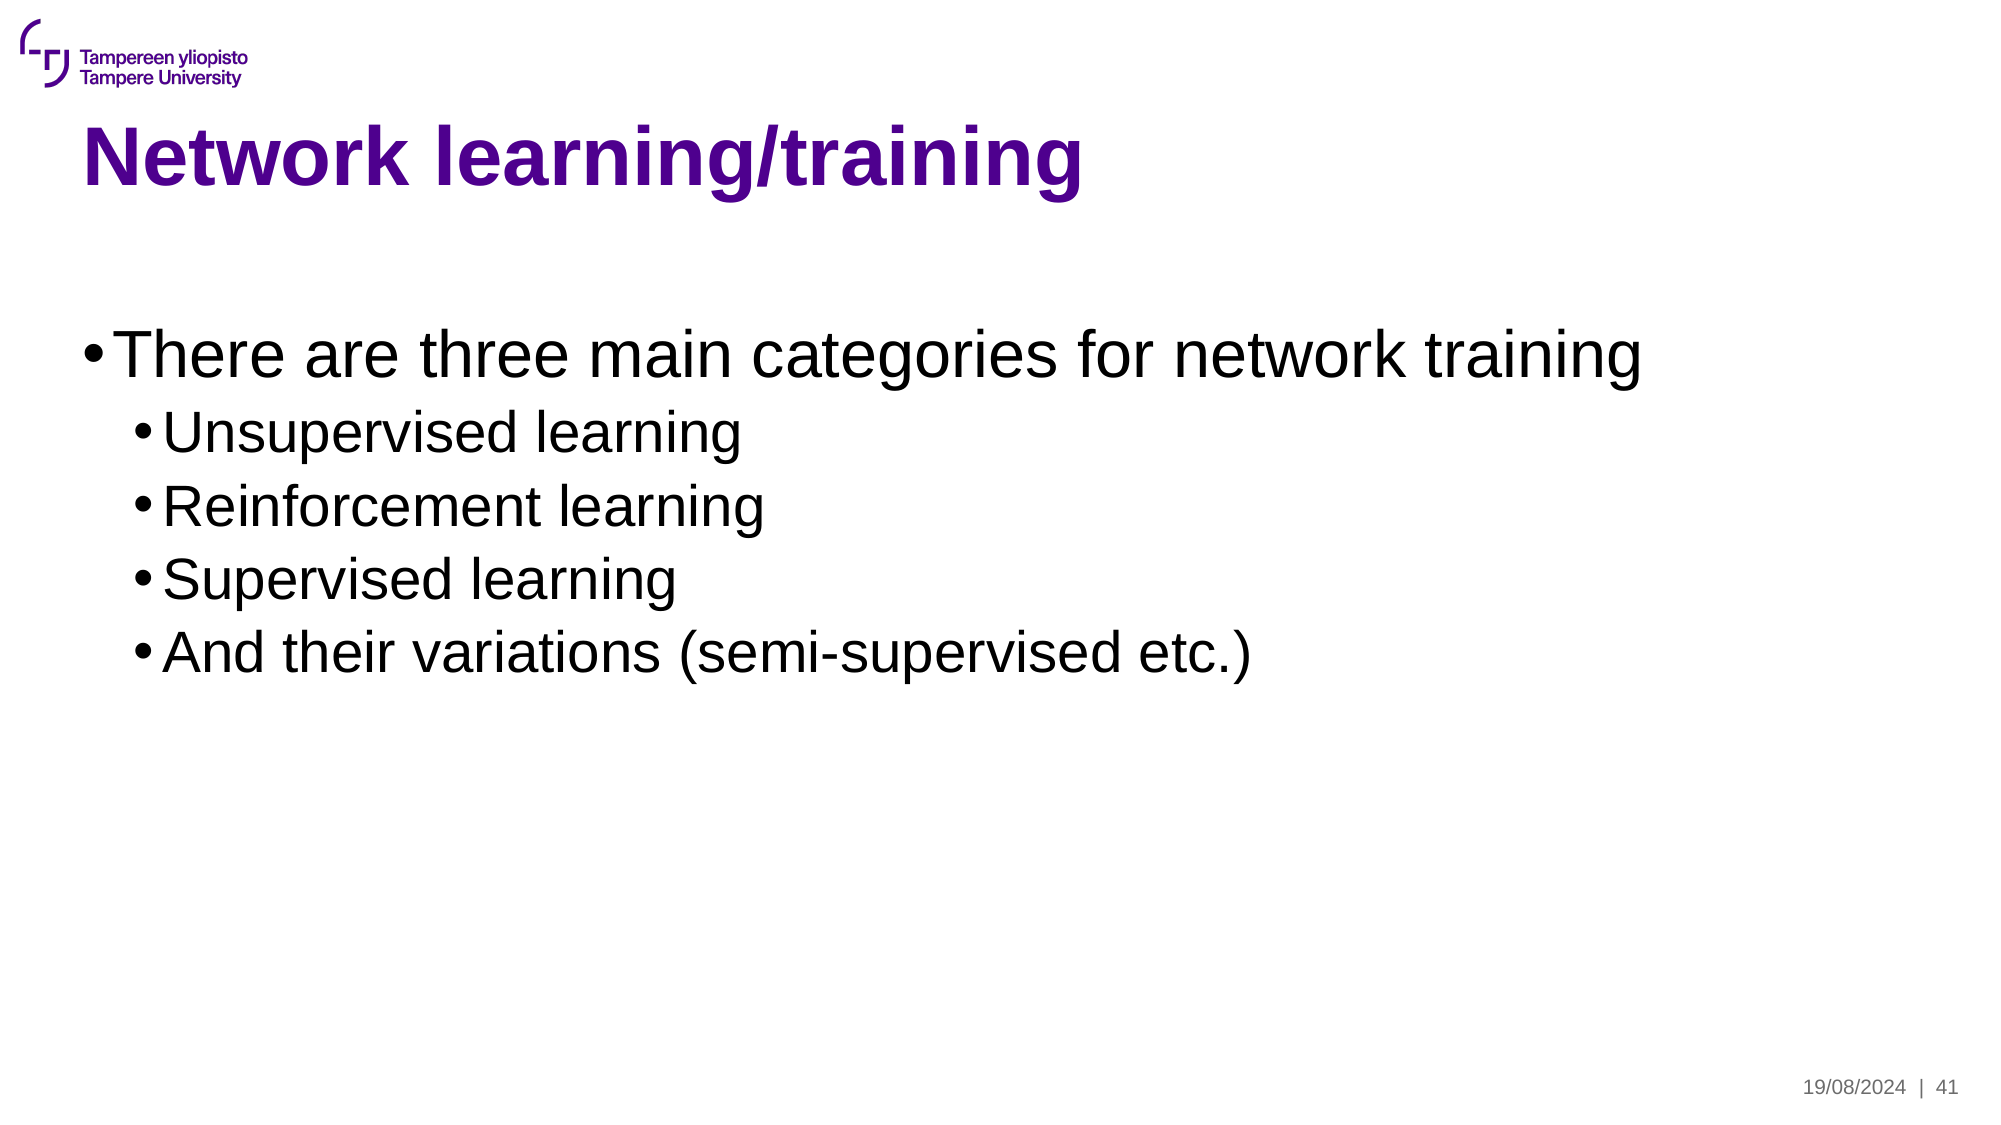

# Network learning/training

There are three main categories for network training
Unsupervised learning
Reinforcement learning
Supervised learning
And their variations (semi-supervised etc.)

19/08/2024
|  41